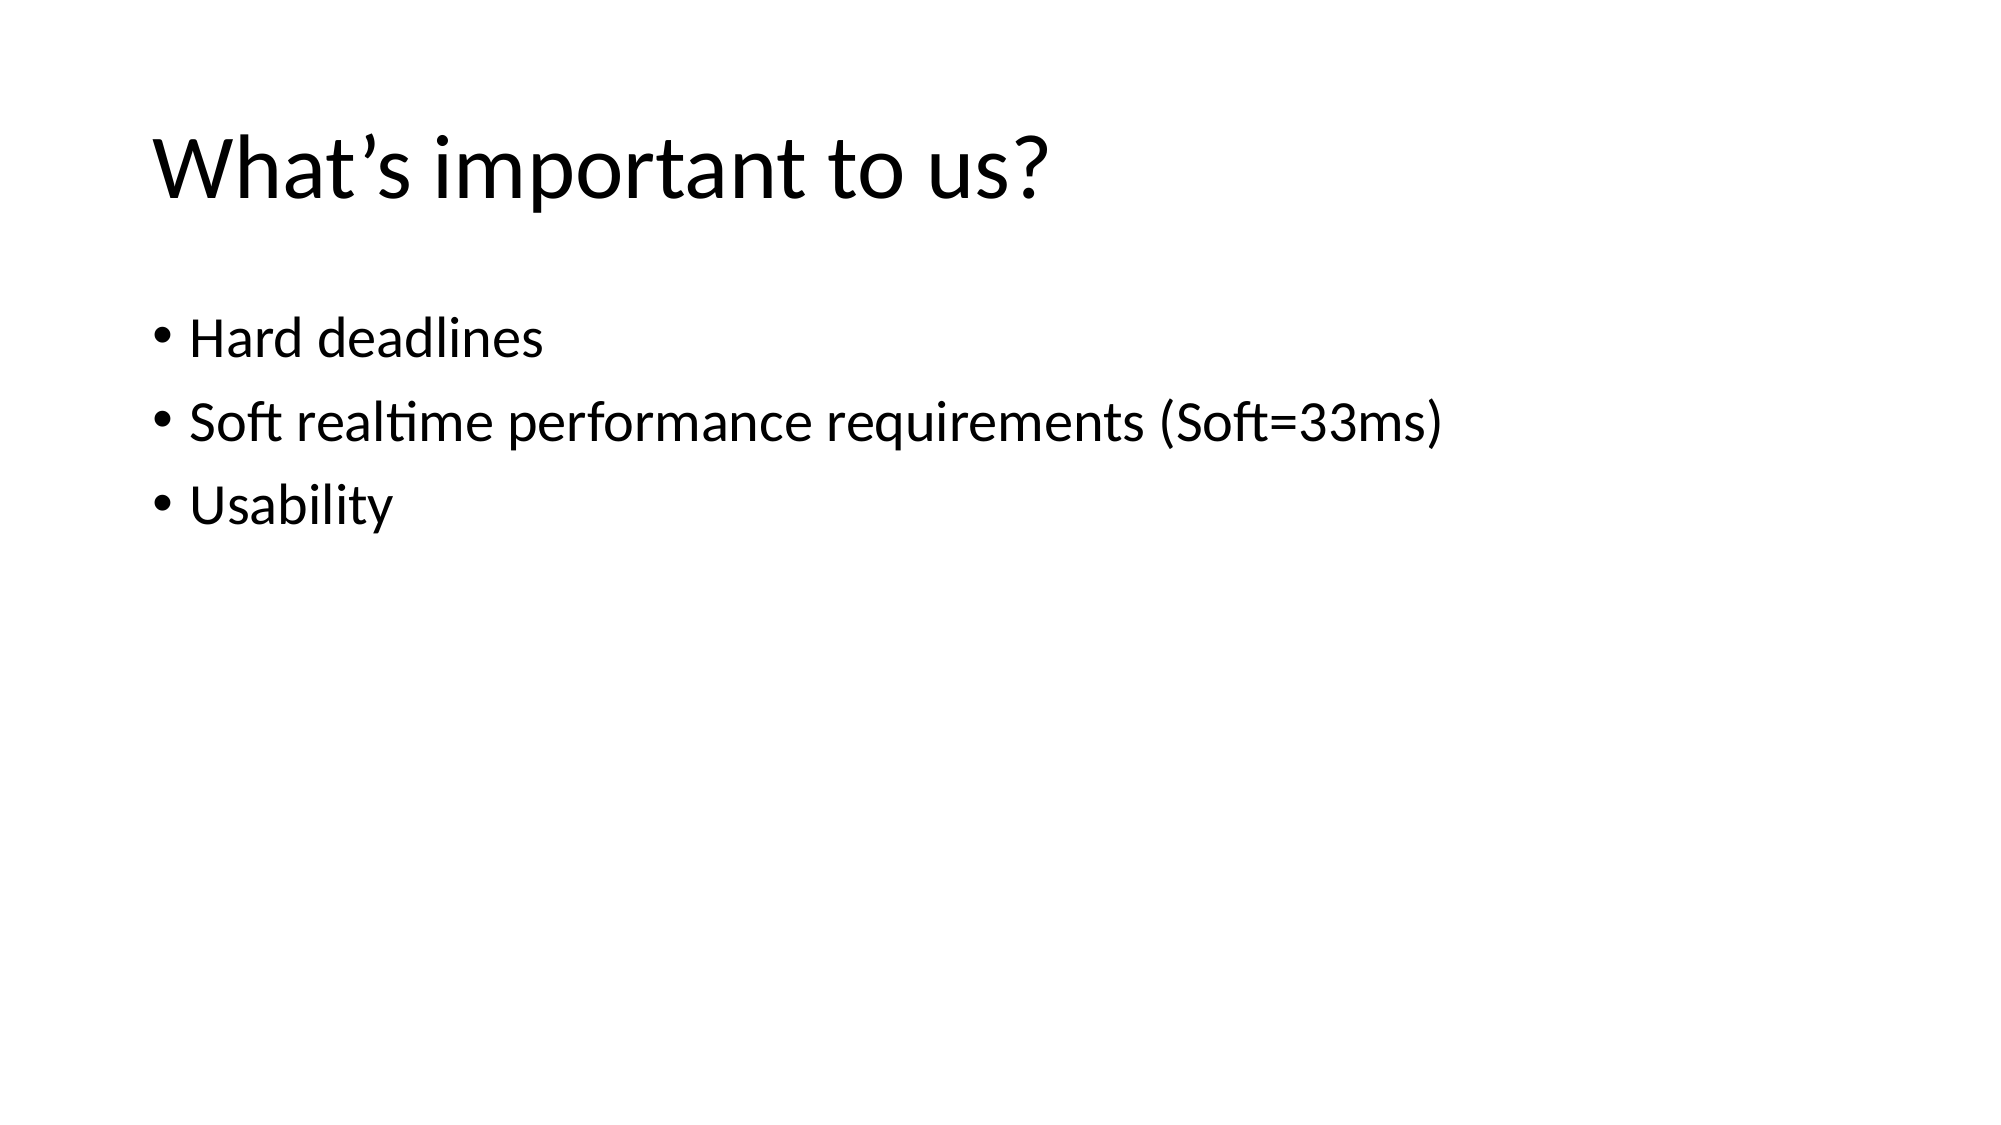

# What’s important to us?
Hard deadlines
Soft realtime performance requirements (Soft=33ms)
Usability